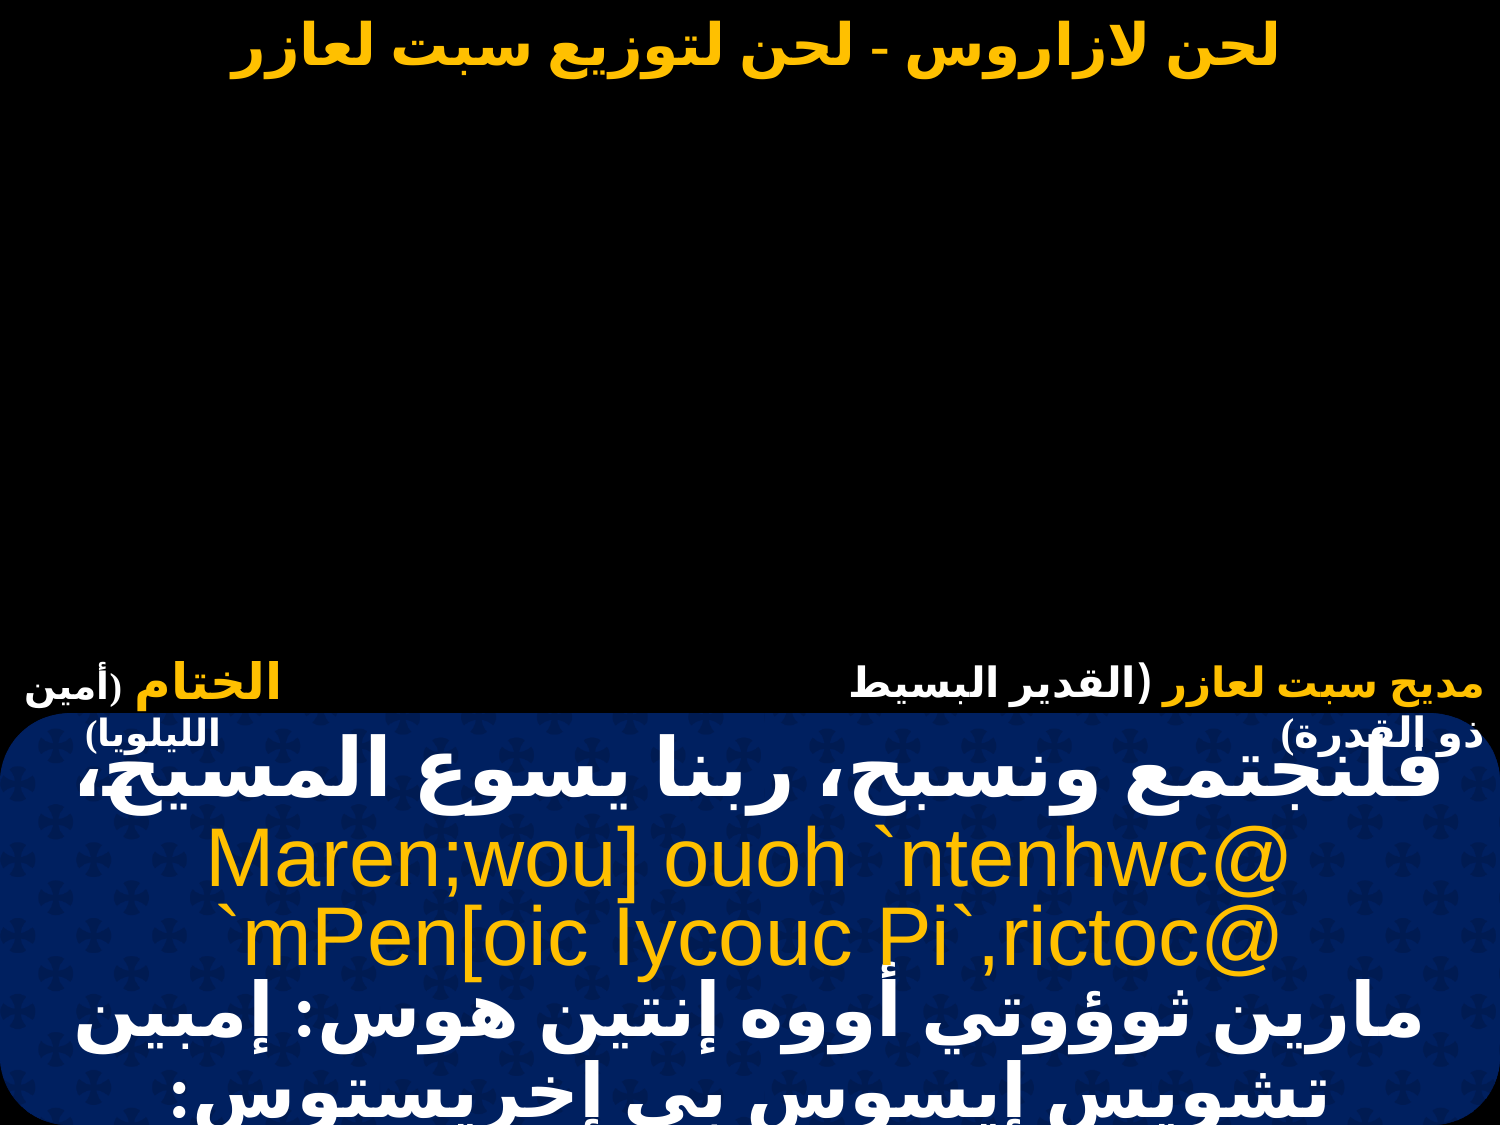

#
فلنجتمع ونسبح، ربنا يسوع المسيح،
Maren;wou] ouoh `ntenhwc@ `mPen[oic Iycouc Pi`,rictoc@
مارين ثوؤوتي أووه إنتين هوس: إمبين تشويس إيسوس بي إخريستوس: